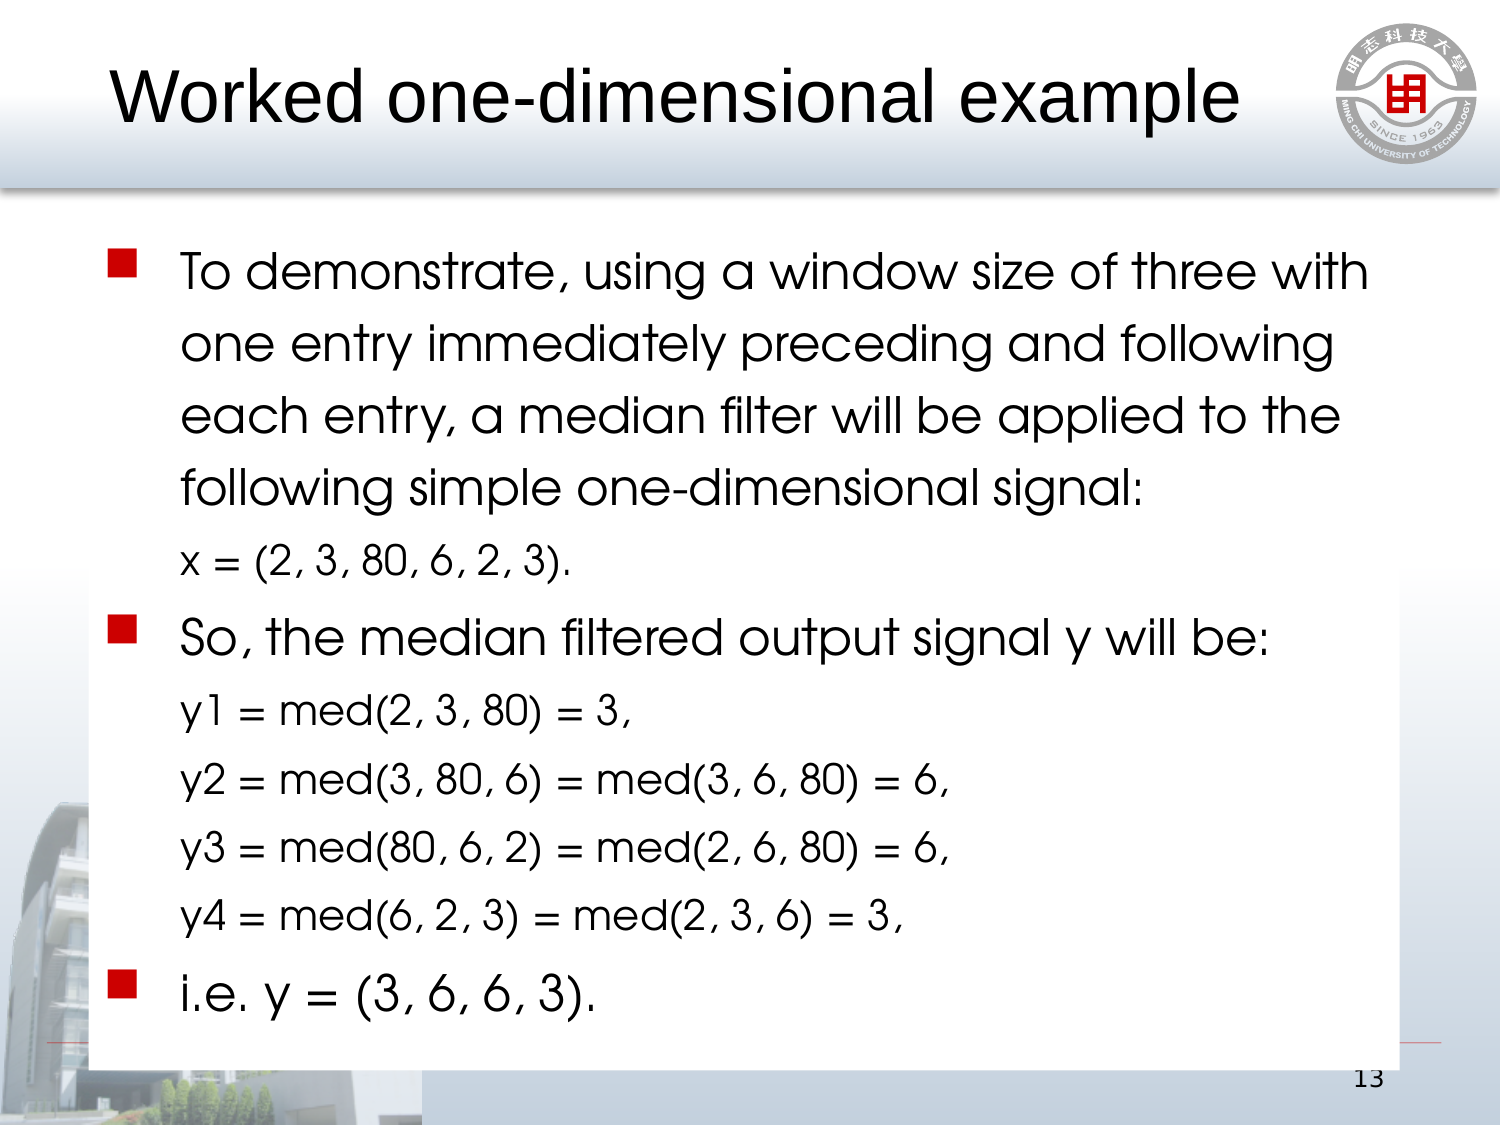

# Worked one-dimensional example
To demonstrate, using a window size of three with one entry immediately preceding and following each entry, a median filter will be applied to the following simple one-dimensional signal:
x = (2, 3, 80, 6, 2, 3).
So, the median filtered output signal y will be:
y1 = med(2, 3, 80) = 3,
y2 = med(3, 80, 6) = med(3, 6, 80) = 6,
y3 = med(80, 6, 2) = med(2, 6, 80) = 6,
y4 = med(6, 2, 3) = med(2, 3, 6) = 3,
i.e. y = (3, 6, 6, 3).
13